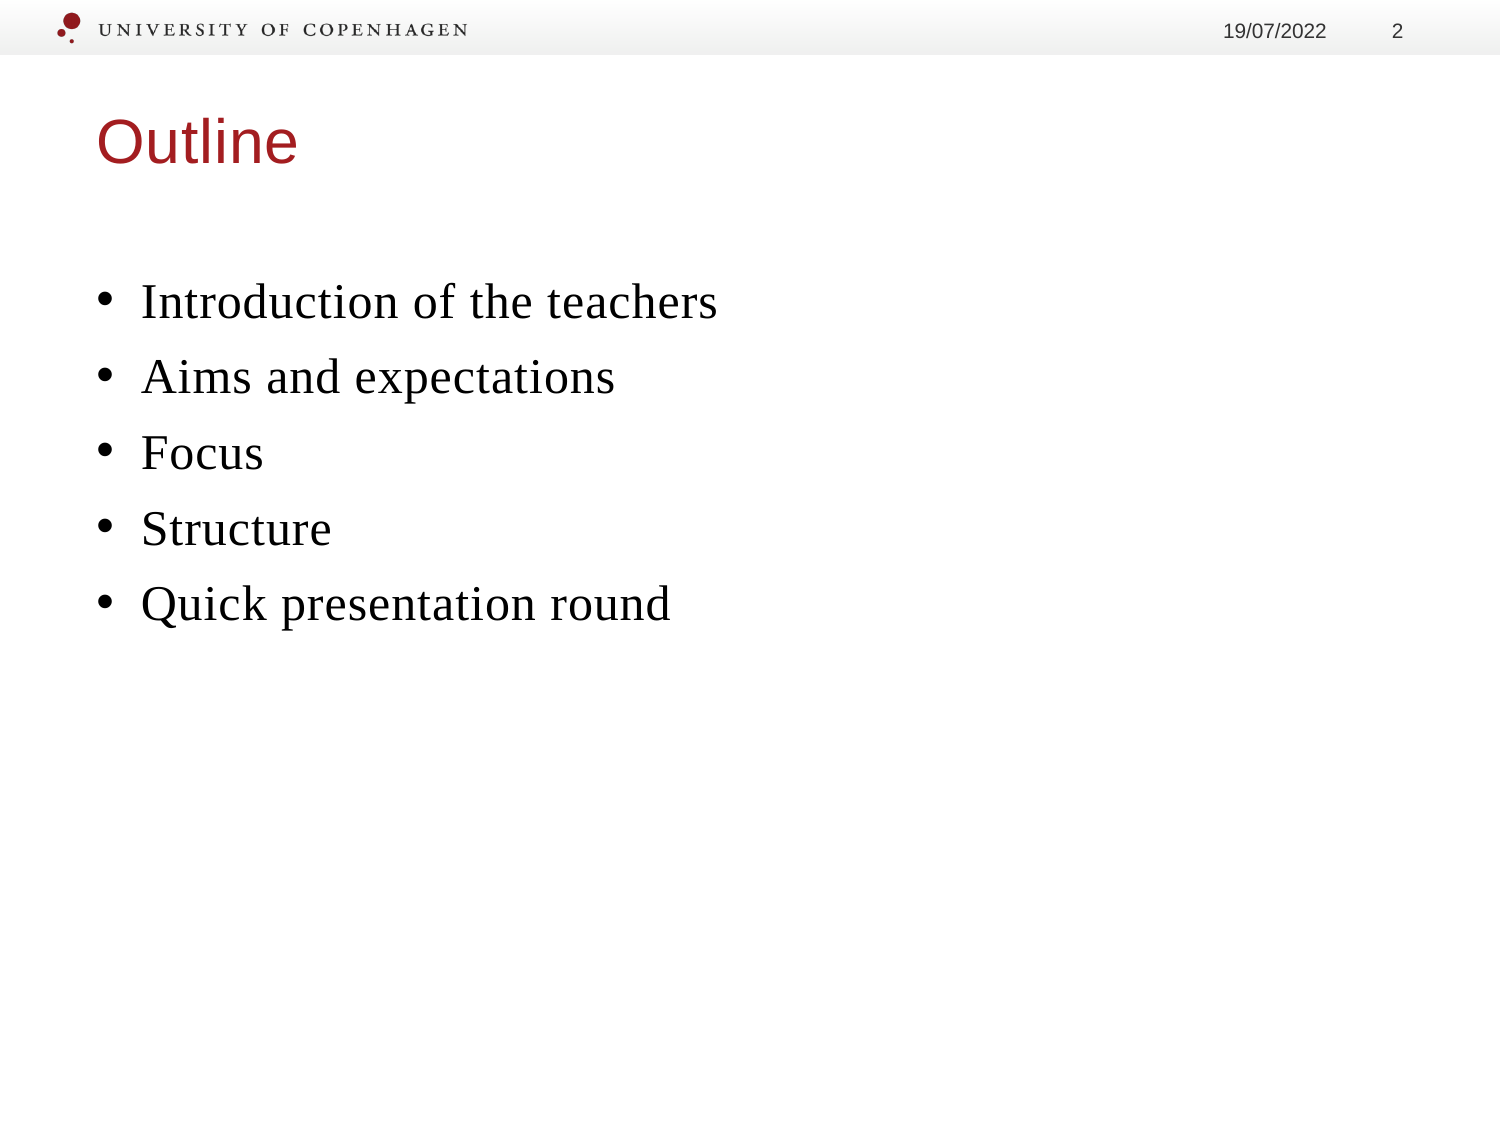

19/07/2022
2
# Outline
Introduction of the teachers
Aims and expectations
Focus
Structure
Quick presentation round